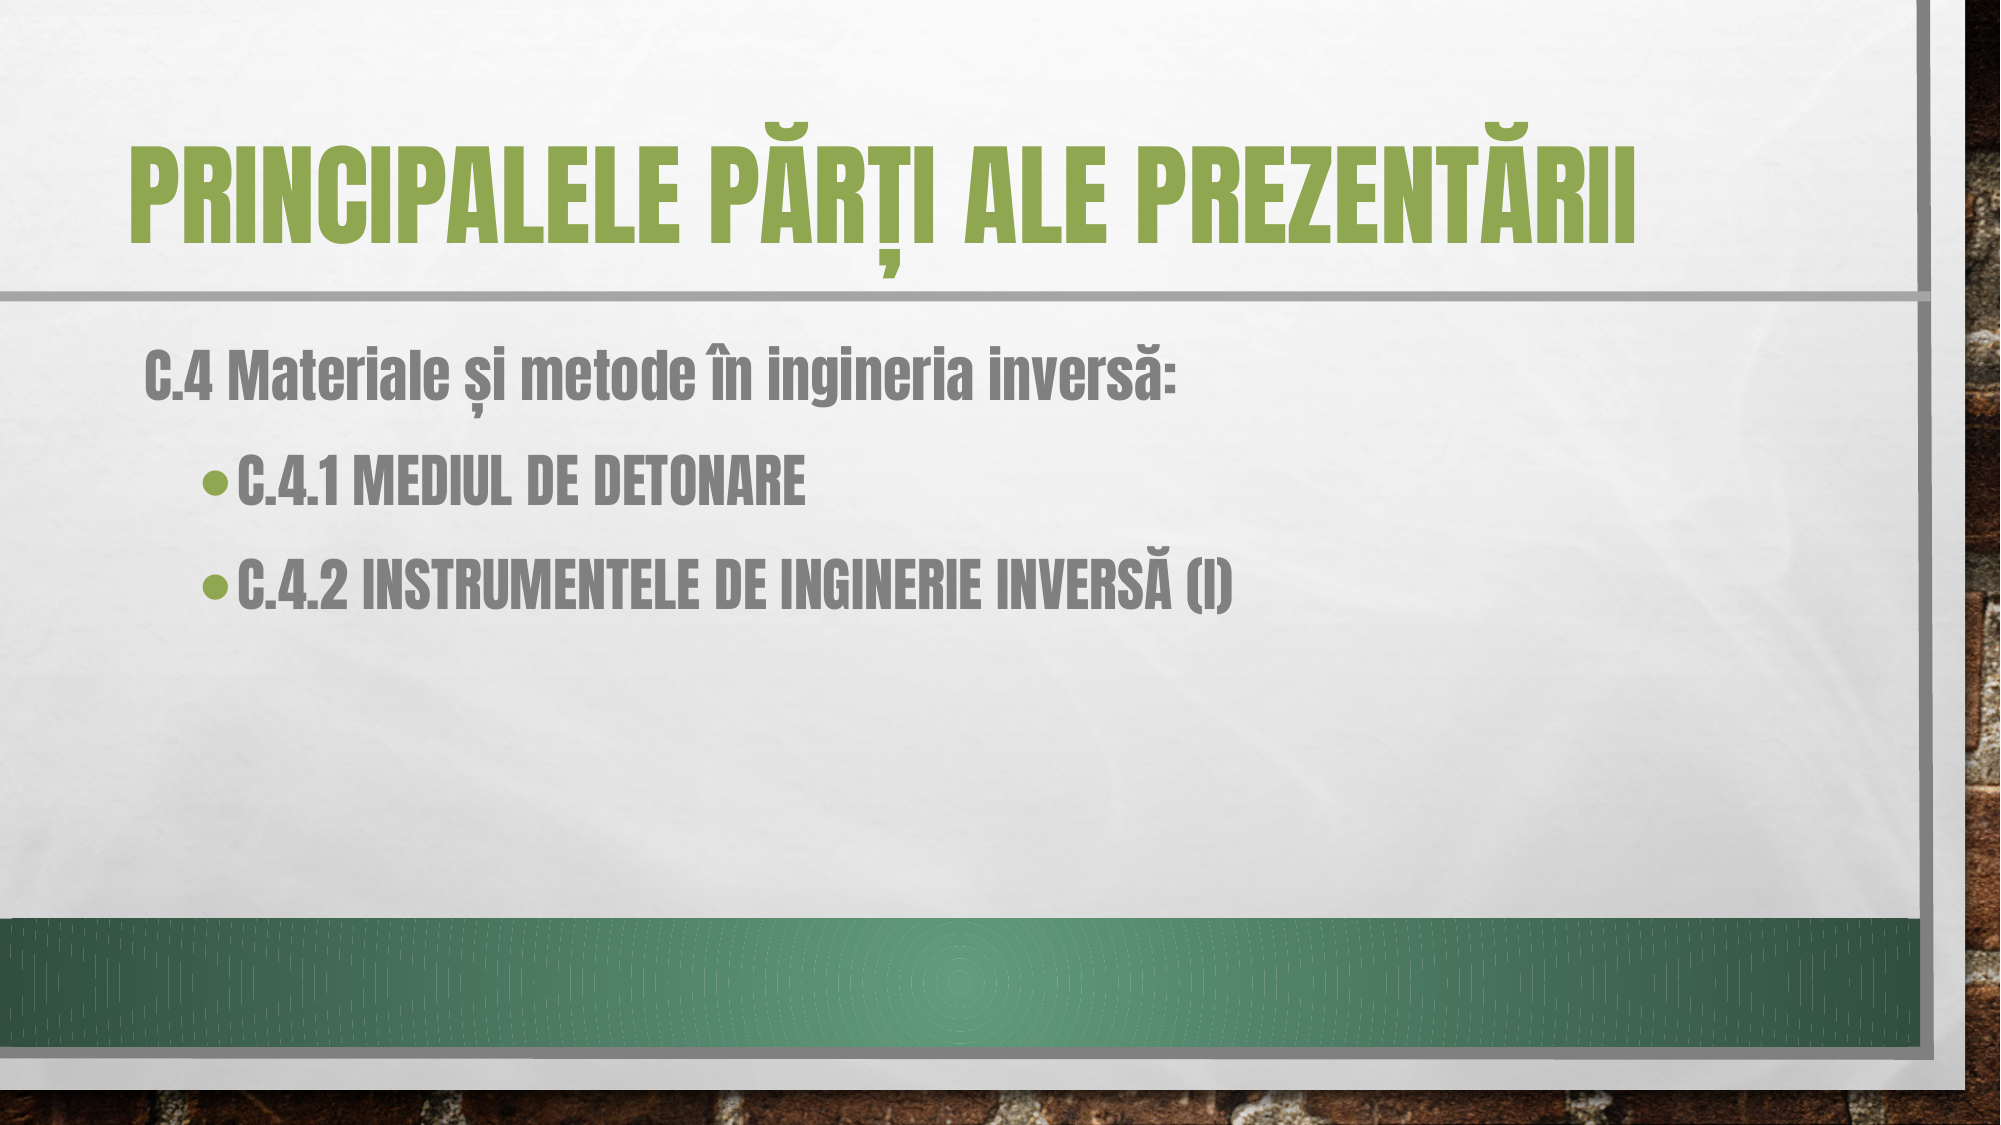

# Principalele părți ale prezentării

C.4 Materiale și metode în ingineria inversă:
C.4.1 mediul de detonare
C.4.2 instrumentele de inginerie inversă (I)